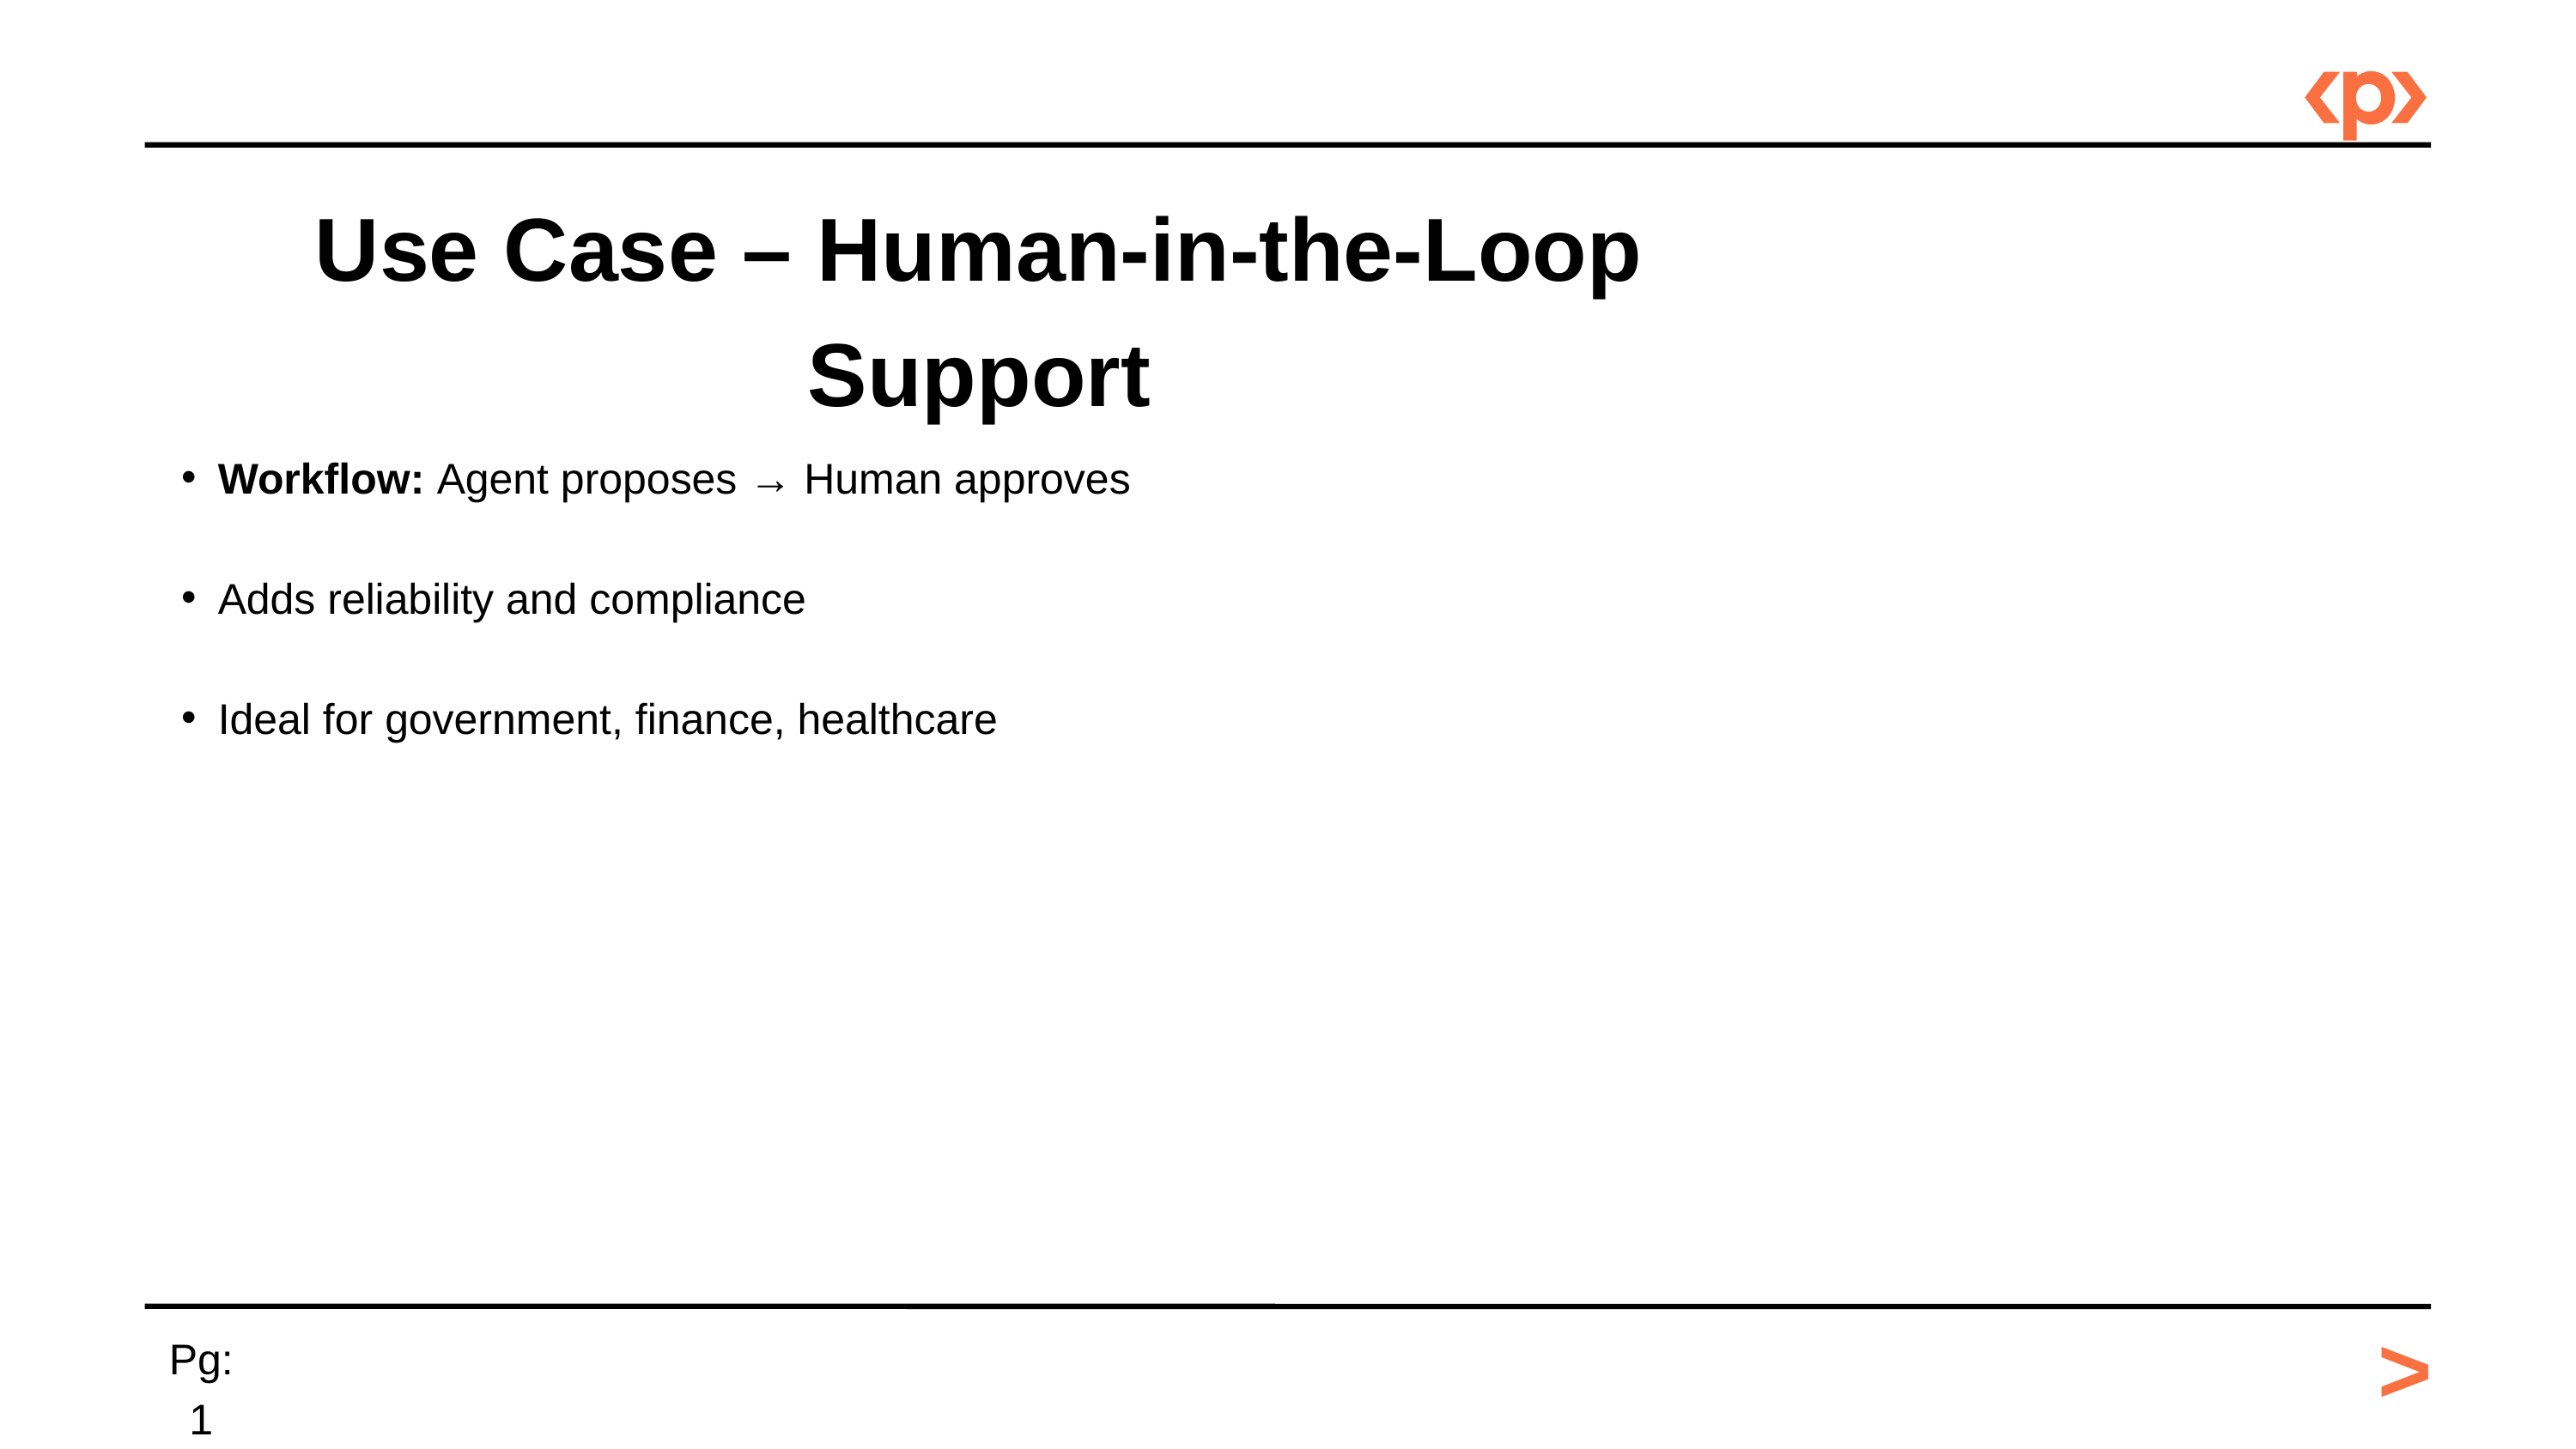

Use Case – Human-in-the-Loop Support

Workflow: Agent proposes → Human approves

Adds reliability and compliance

Ideal for government, finance, healthcare

>

Pg: 1